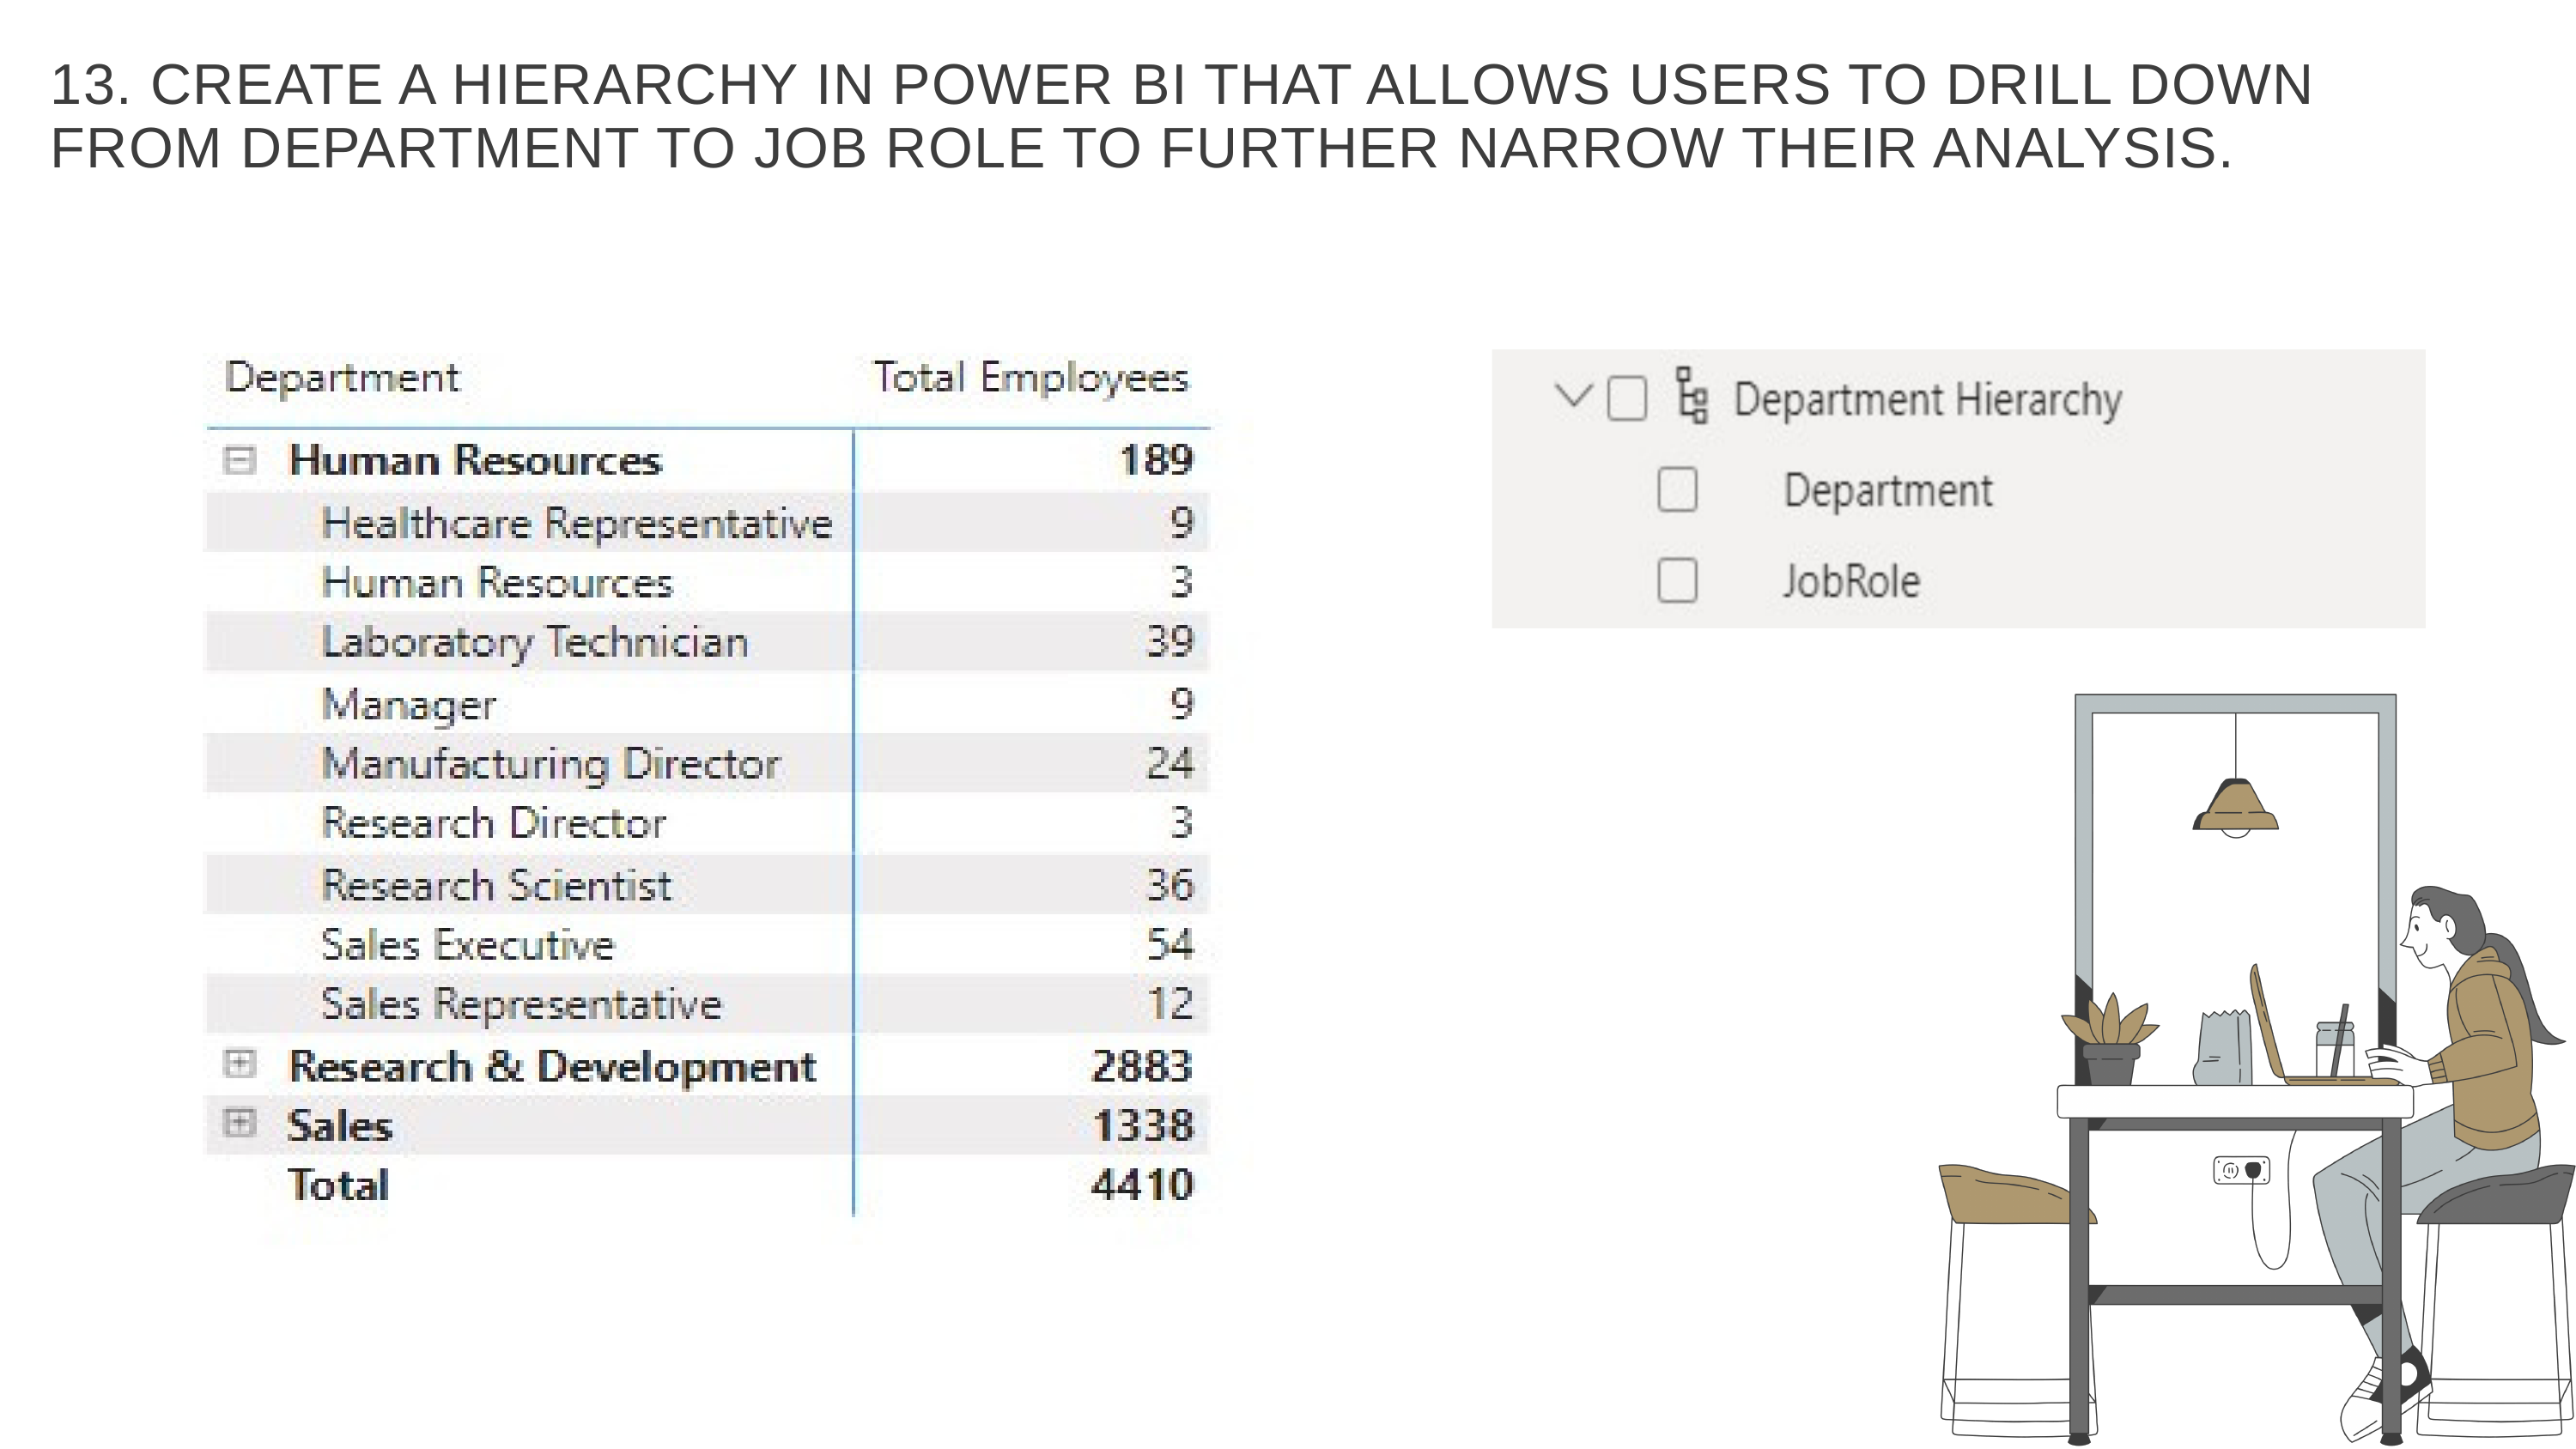

13. CREATE A HIERARCHY IN POWER BI THAT ALLOWS USERS TO DRILL DOWN FROM DEPARTMENT TO JOB ROLE TO FURTHER NARROW THEIR ANALYSIS.